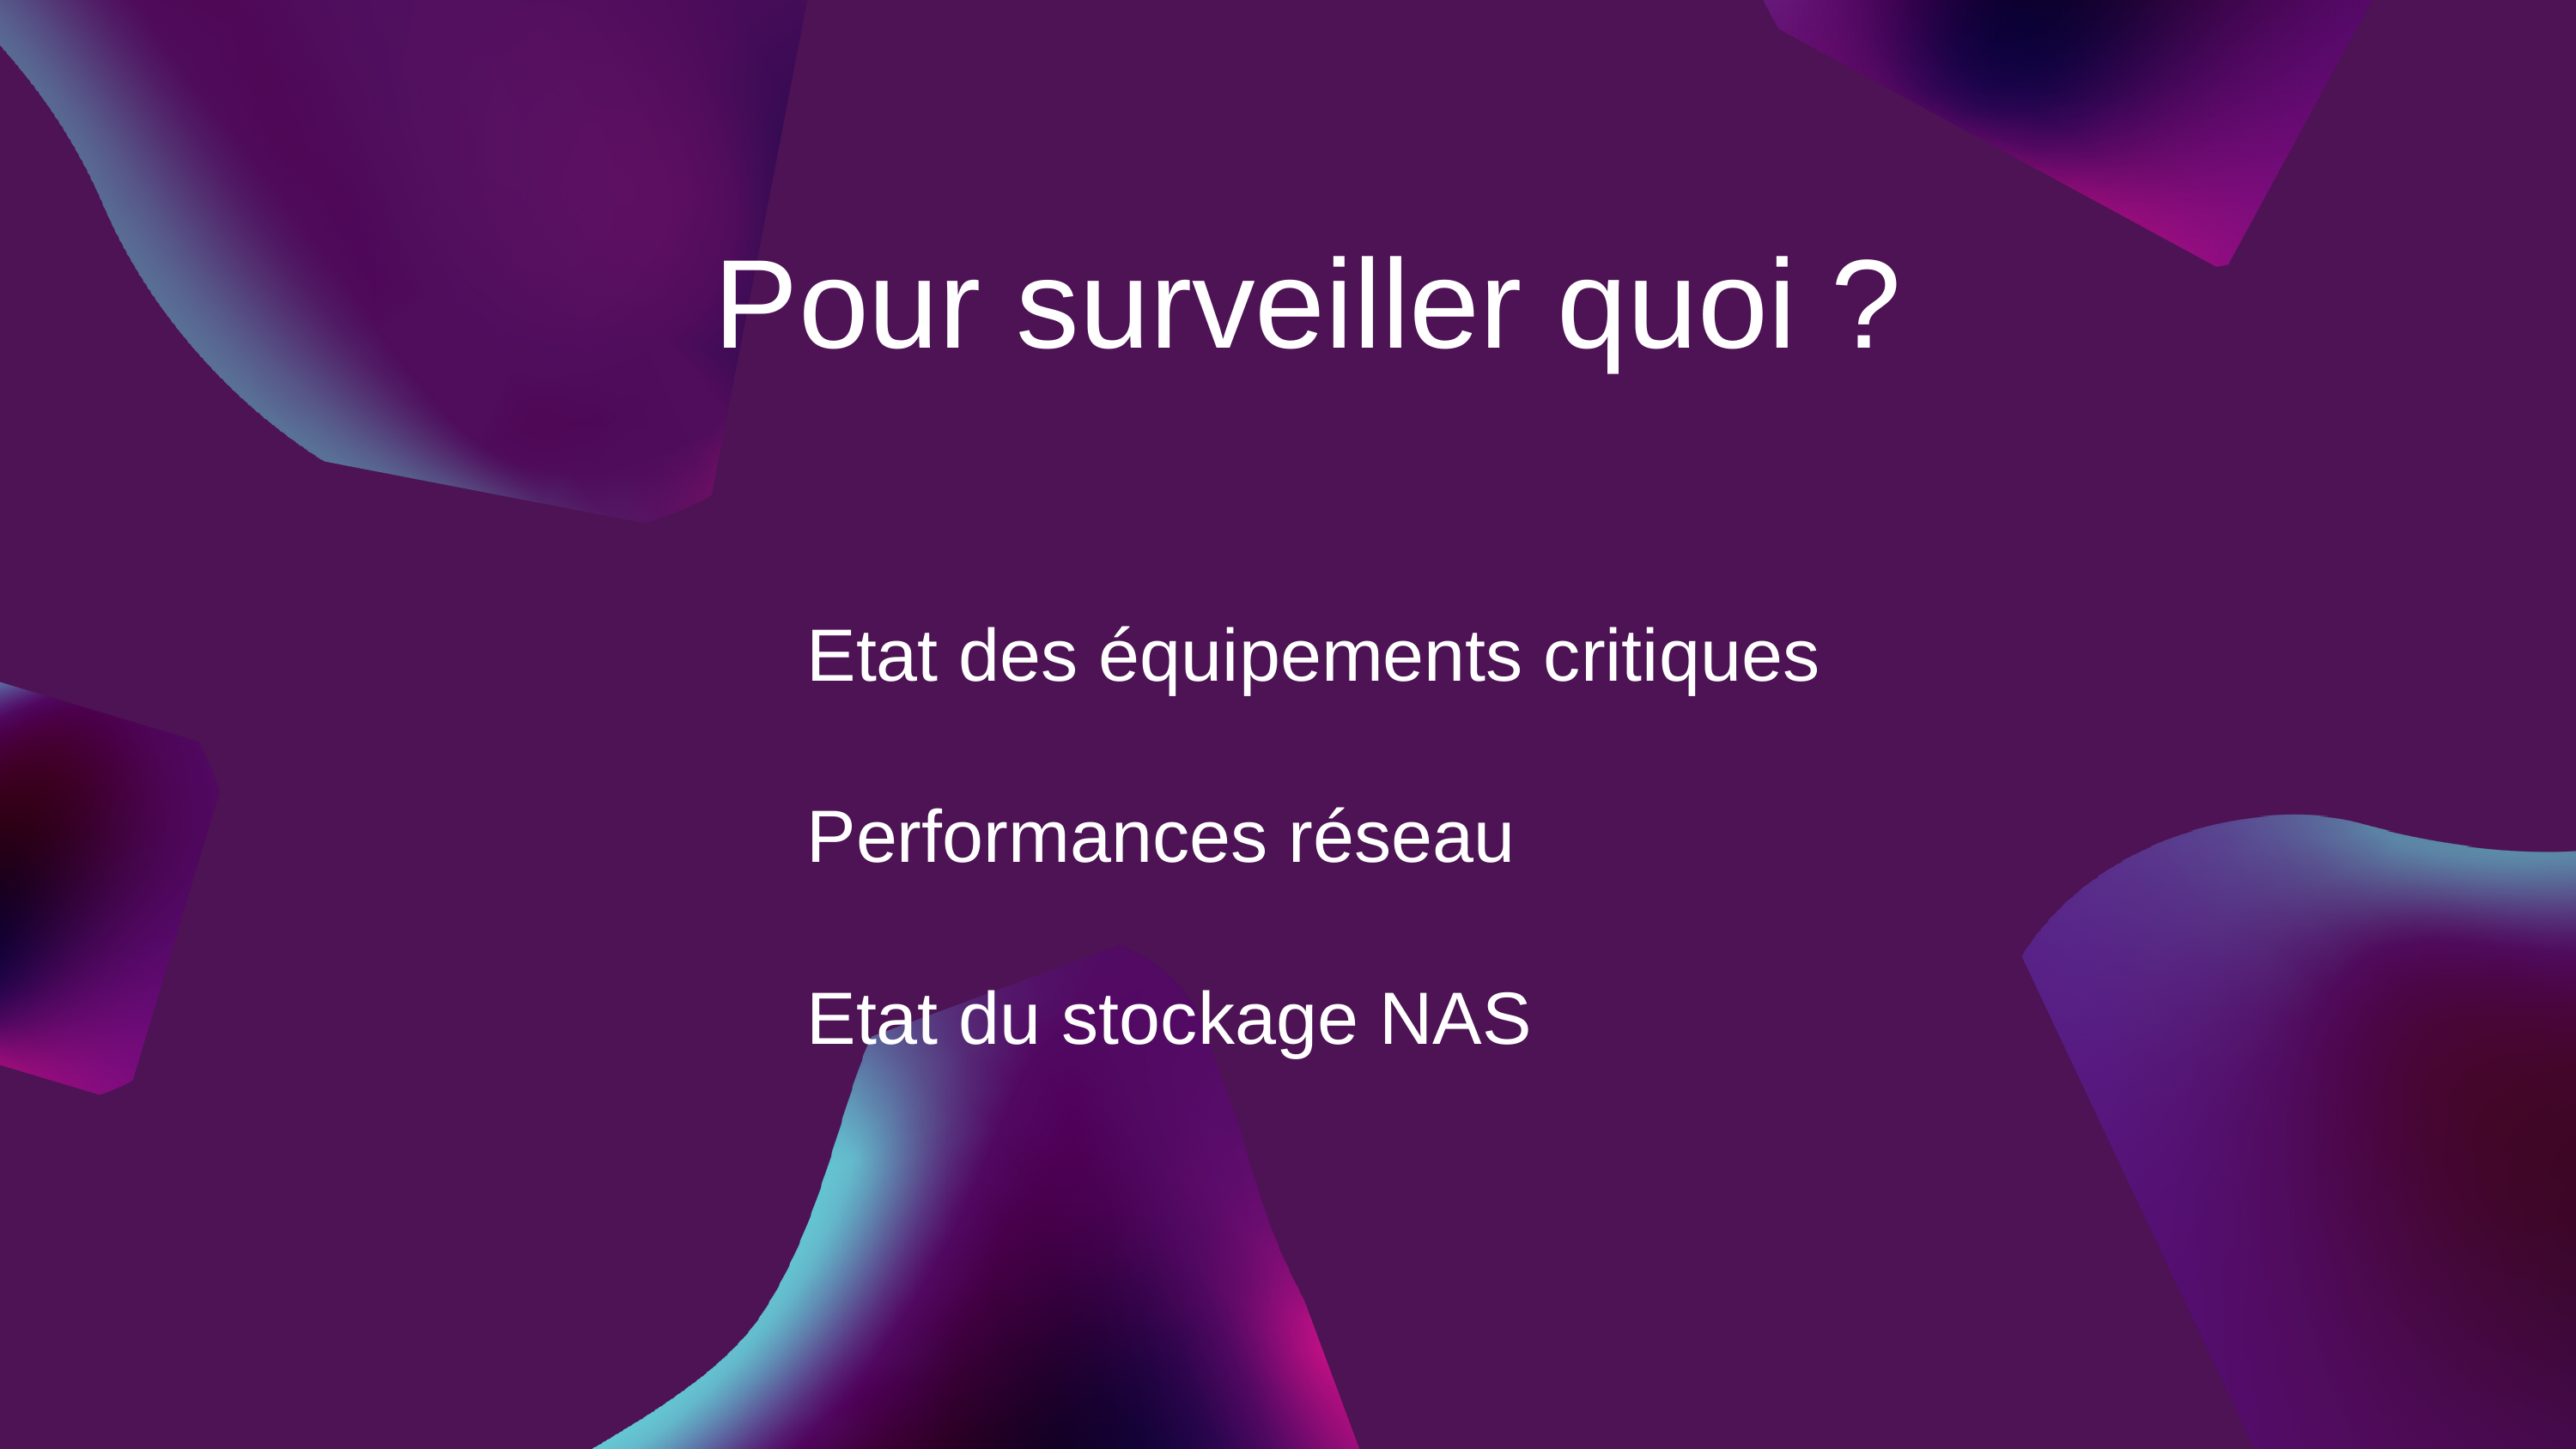

Pour surveiller quoi ?
Etat des équipements critiques

Performances réseau
Etat du stockage NAS